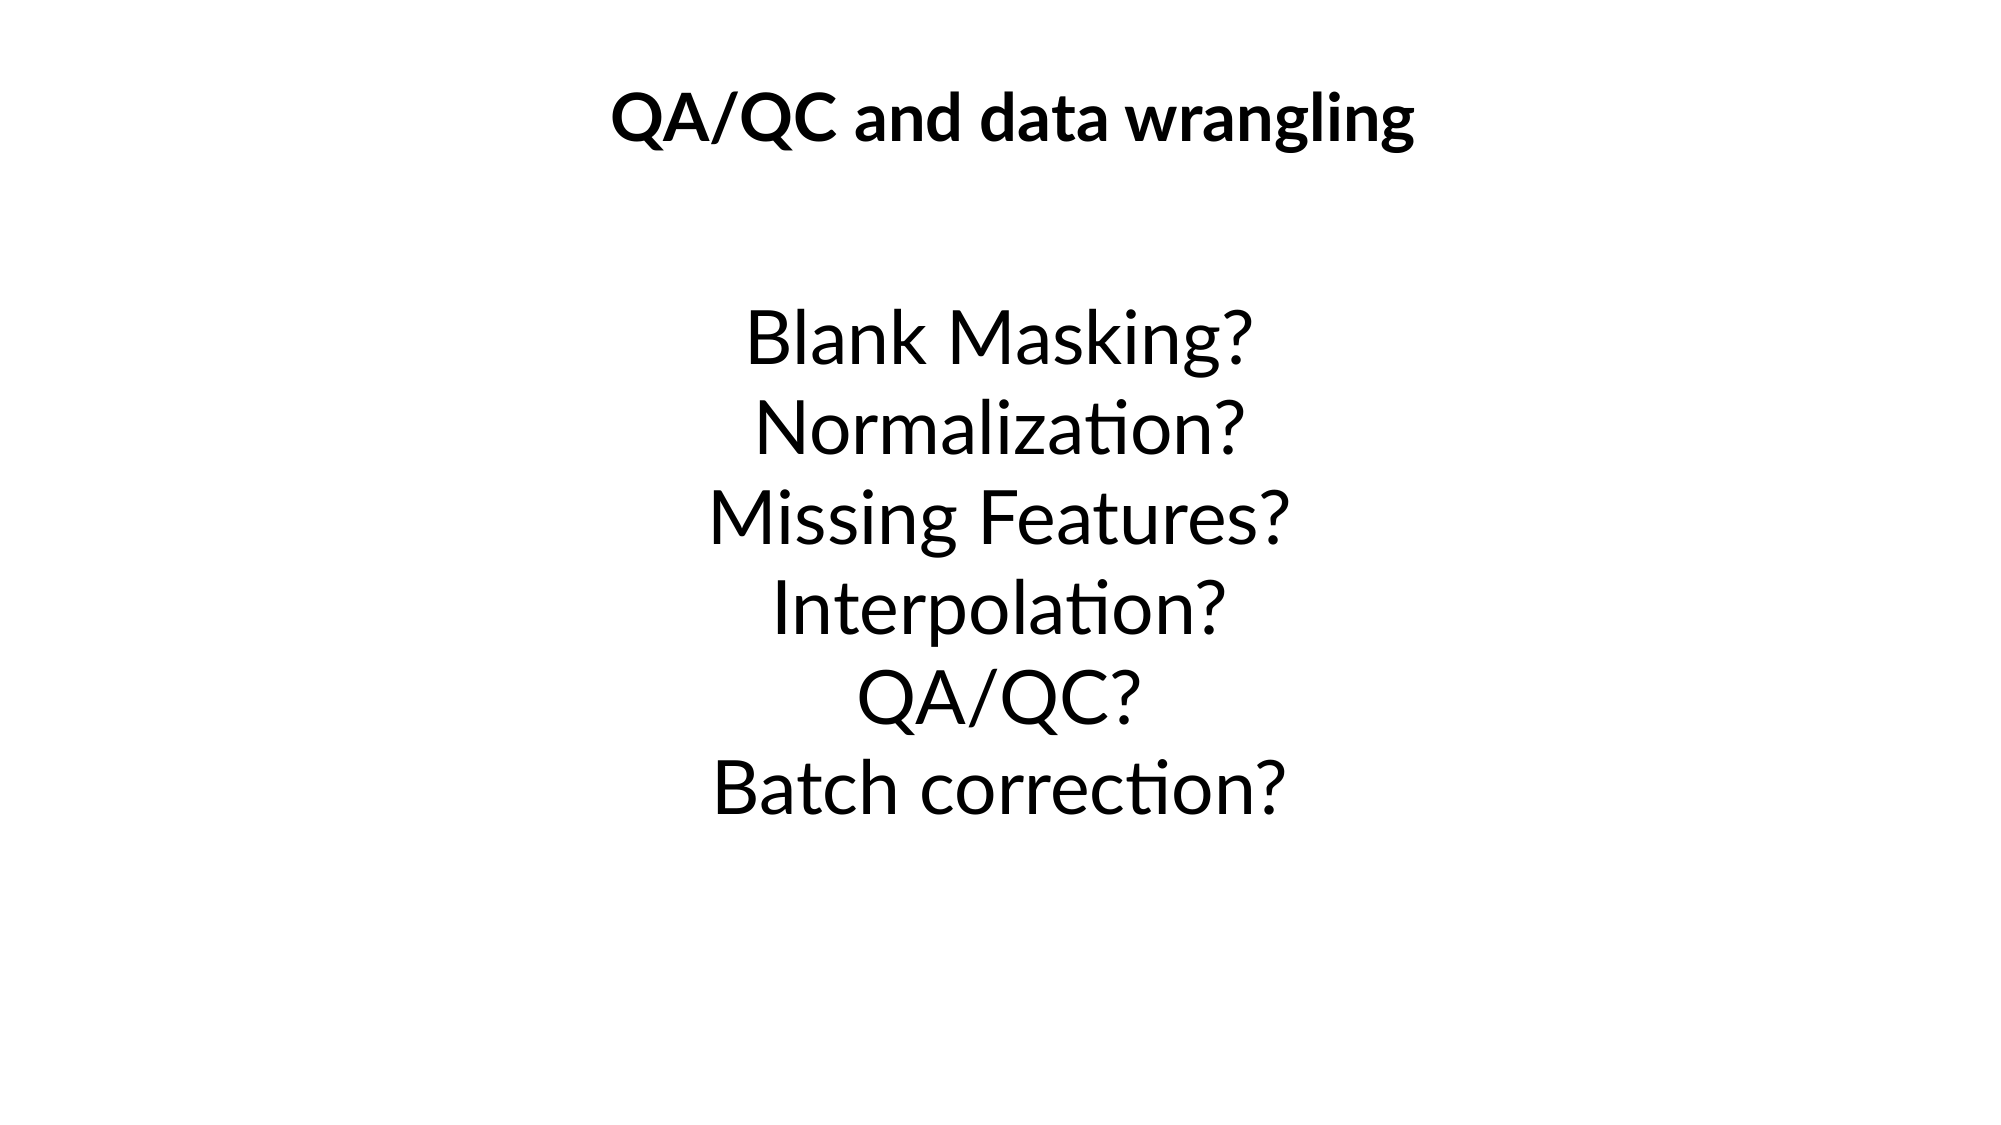

QA/QC and data wrangling
Blank Masking?
Normalization?
Missing Features?
Interpolation?
QA/QC?
Batch correction?